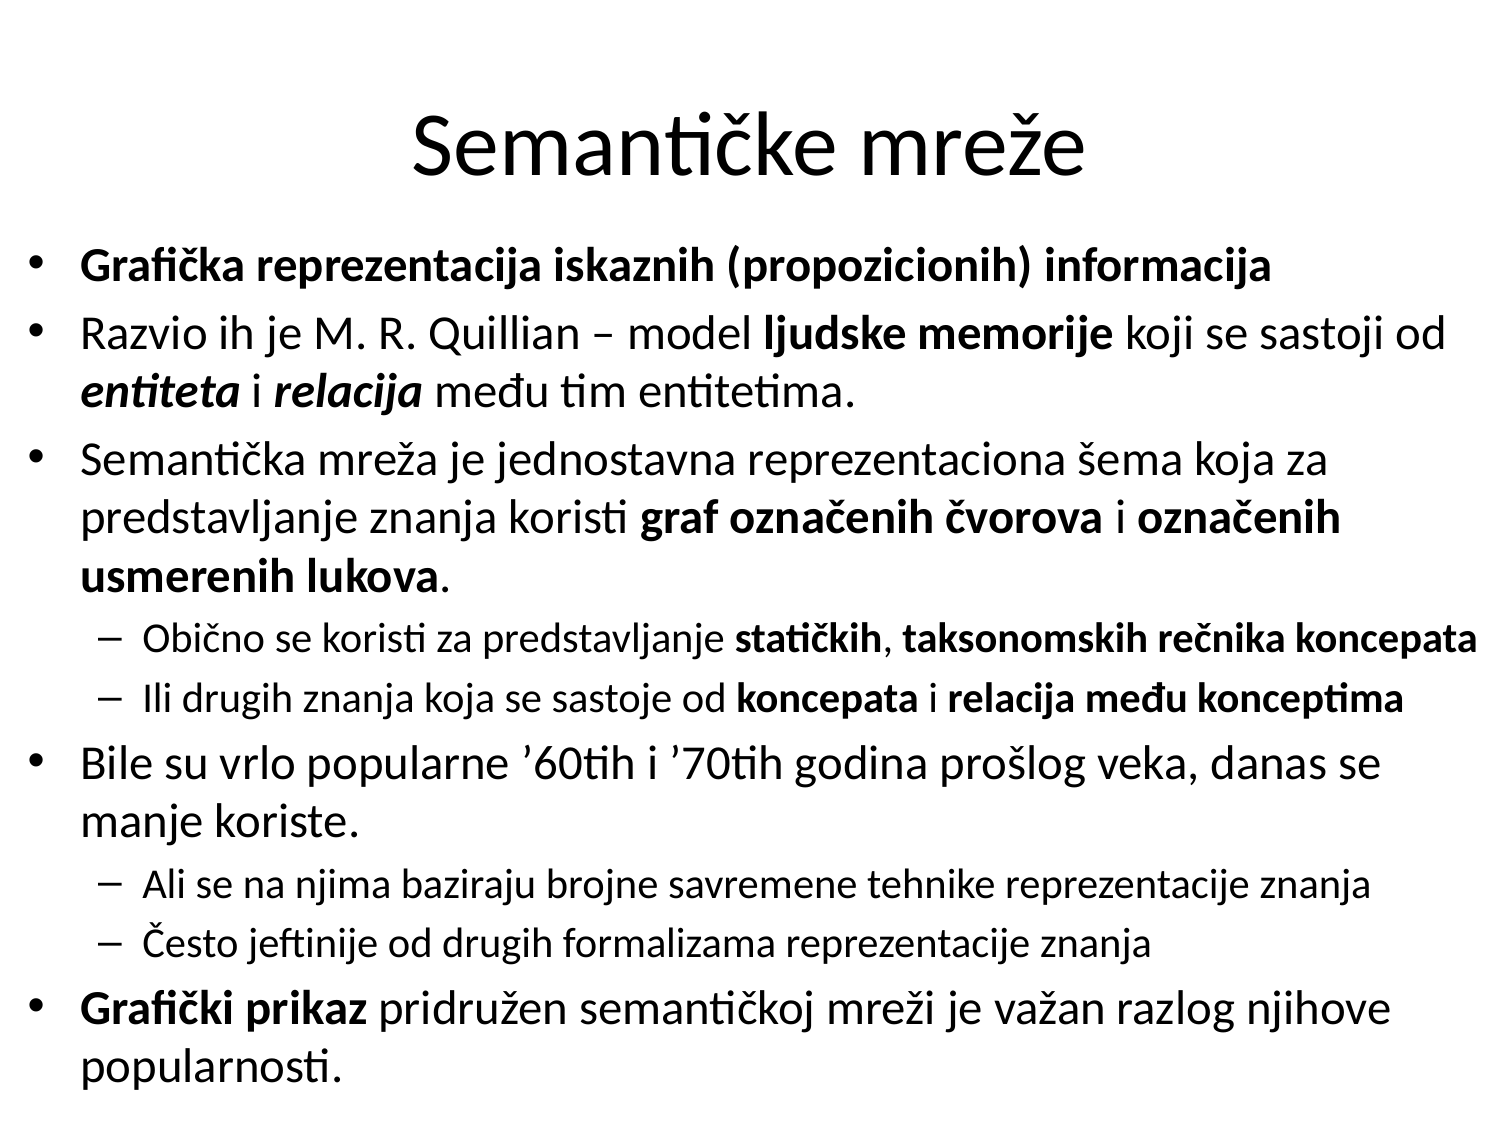

# Semantičke mreže
Grafička reprezentacija iskaznih (propozicionih) informacija
Razvio ih je M. R. Quillian – model ljudske memorije koji se sastoji od entiteta i relacija među tim entitetima.
Semantička mreža je jednostavna reprezentaciona šema koja za predstavljanje znanja koristi graf označenih čvorova i označenih usmerenih lukova.
Obično se koristi za predstavljanje statičkih, taksonomskih rečnika koncepata
Ili drugih znanja koja se sastoje od koncepata i relacija među konceptima
Bile su vrlo popularne ’60tih i ’70tih godina prošlog veka, danas se manje koriste.
Ali se na njima baziraju brojne savremene tehnike reprezentacije znanja
Često jeftinije od drugih formalizama reprezentacije znanja
Grafički prikaz pridružen semantičkoj mreži je važan razlog njihove popularnosti.